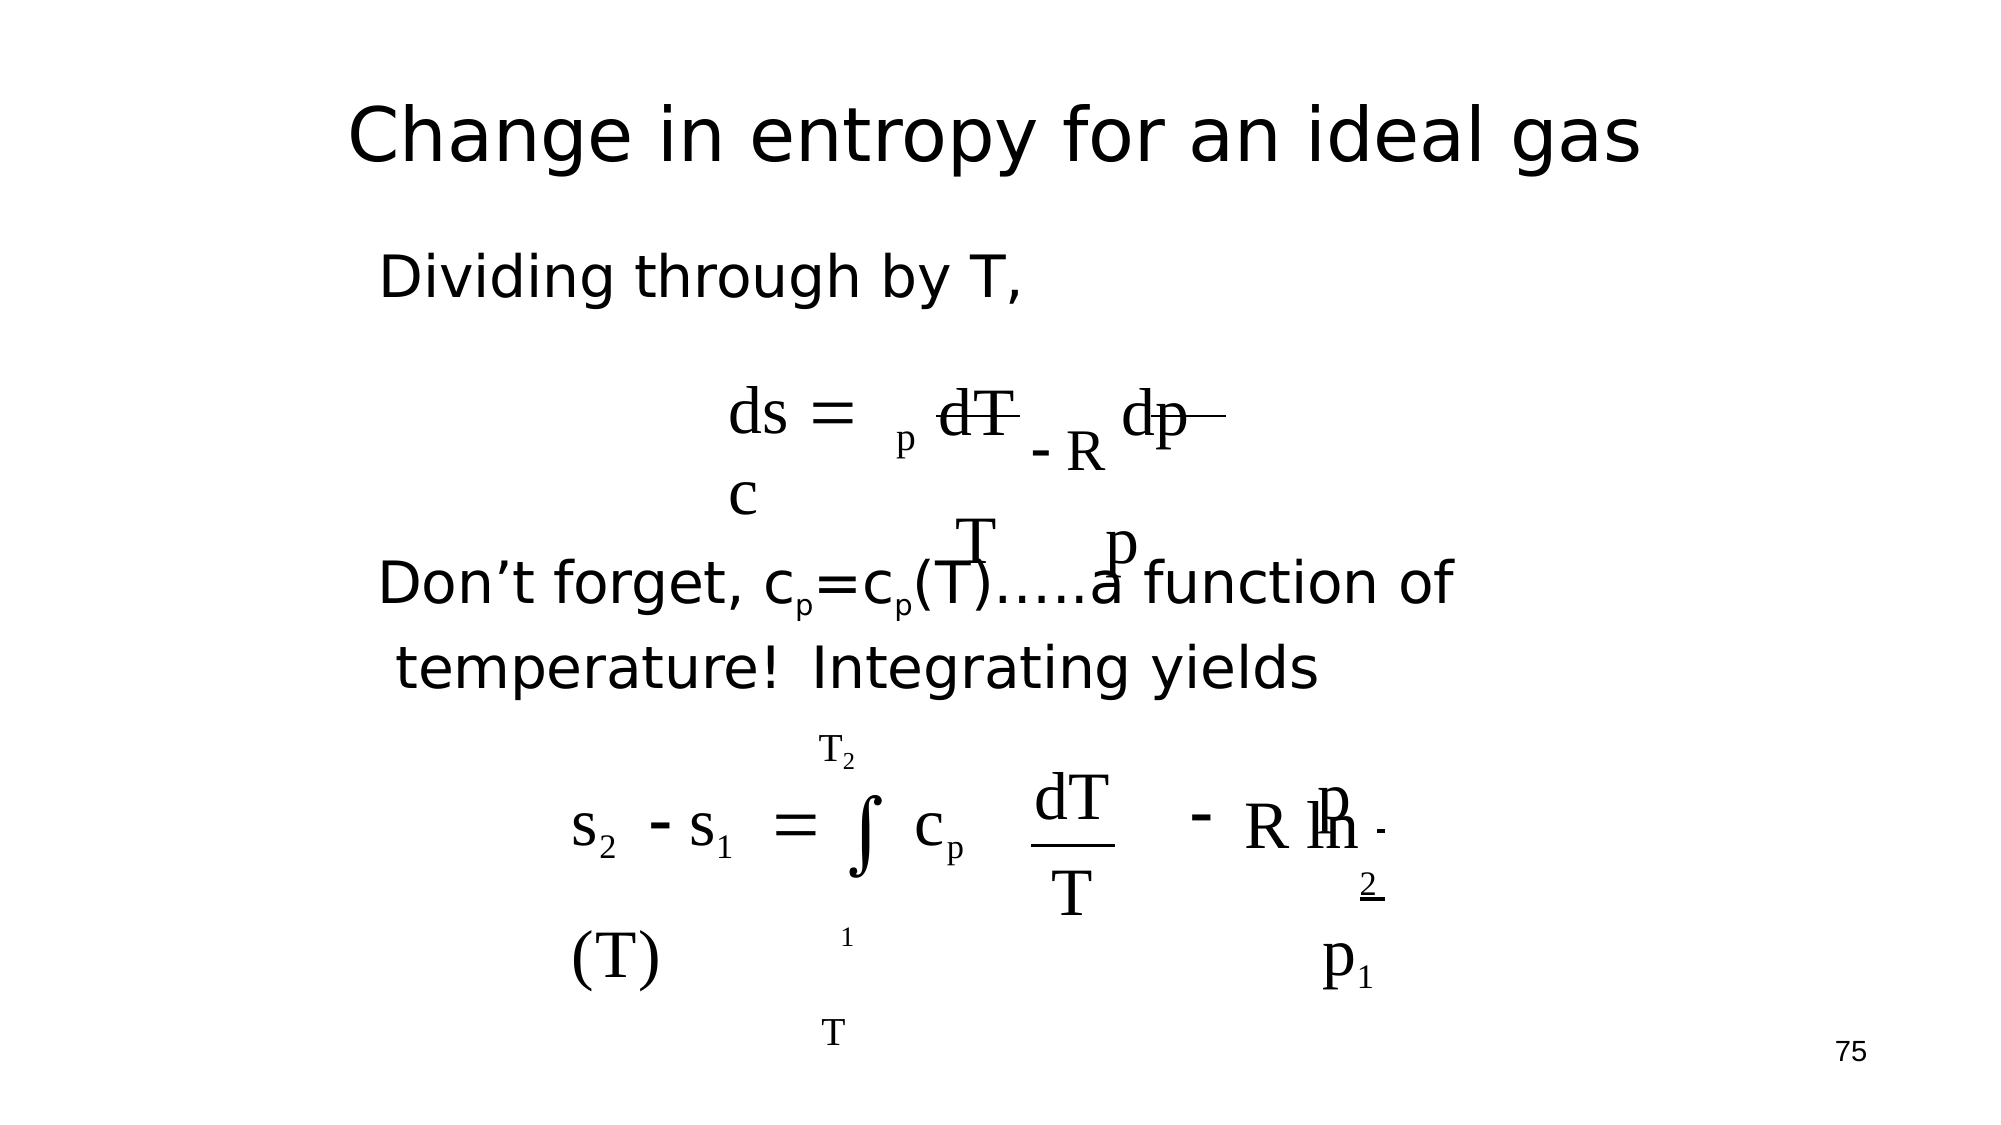

# Change in entropy for an ideal gas
Dividing through by T,
dT − R dp  T	p
ds = c
p

Don’t forget, cp=cp(T)…..a function of  temperature!	Integrating yields
T2
s2	− s1	= ∫ cp (T)
T
dT	p
R ln  	2
p1
T

1
75